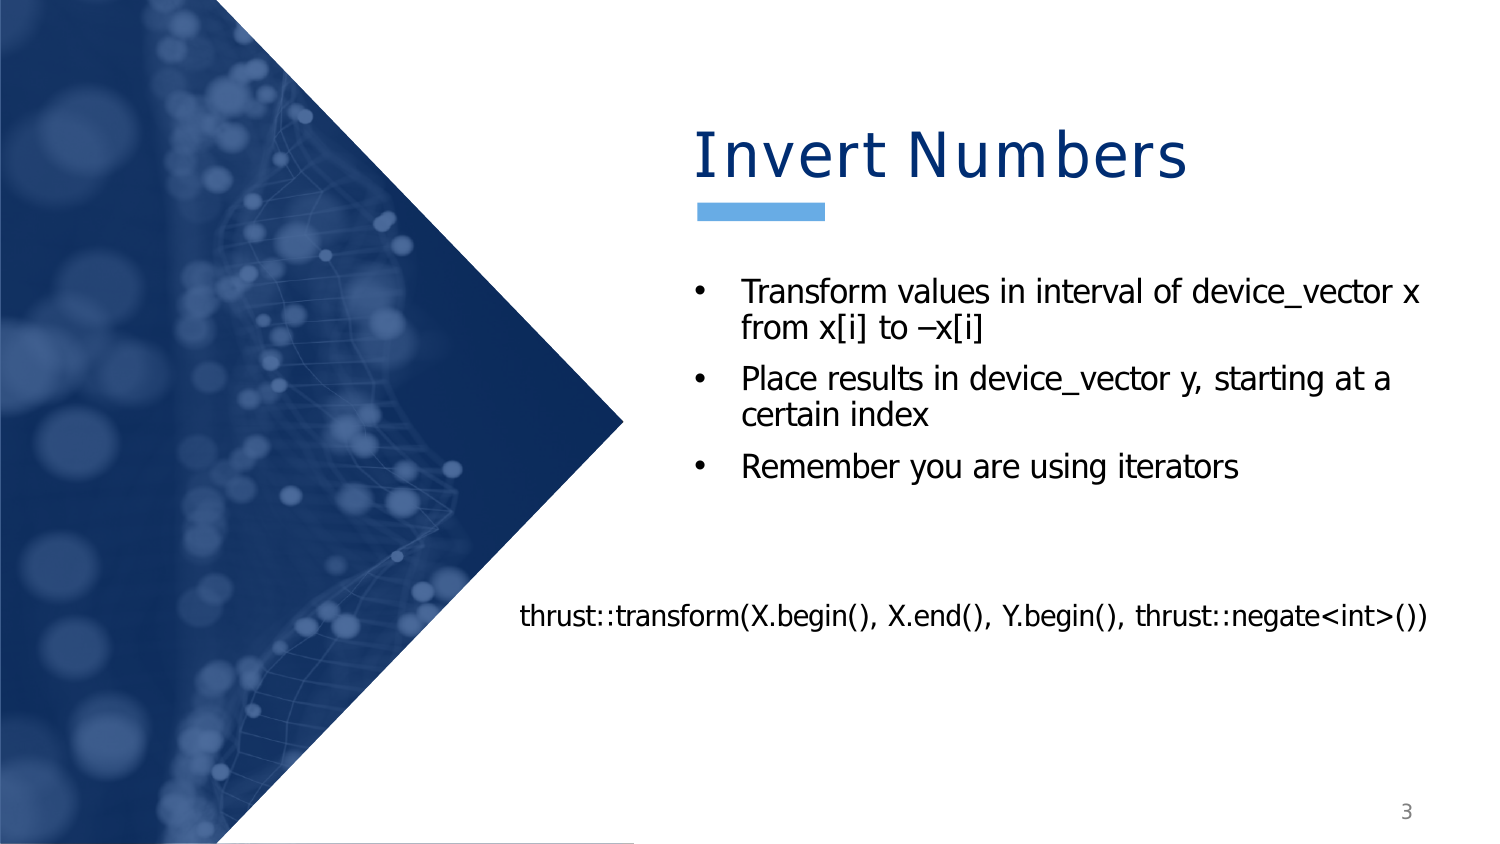

Invert Numbers
Transform values in interval of device_vector x from x[i] to –x[i]
Place results in device_vector y, starting at a certain index
Remember you are using iterators
thrust::transform(X.begin(), X.end(), Y.begin(), thrust::negate<int>())